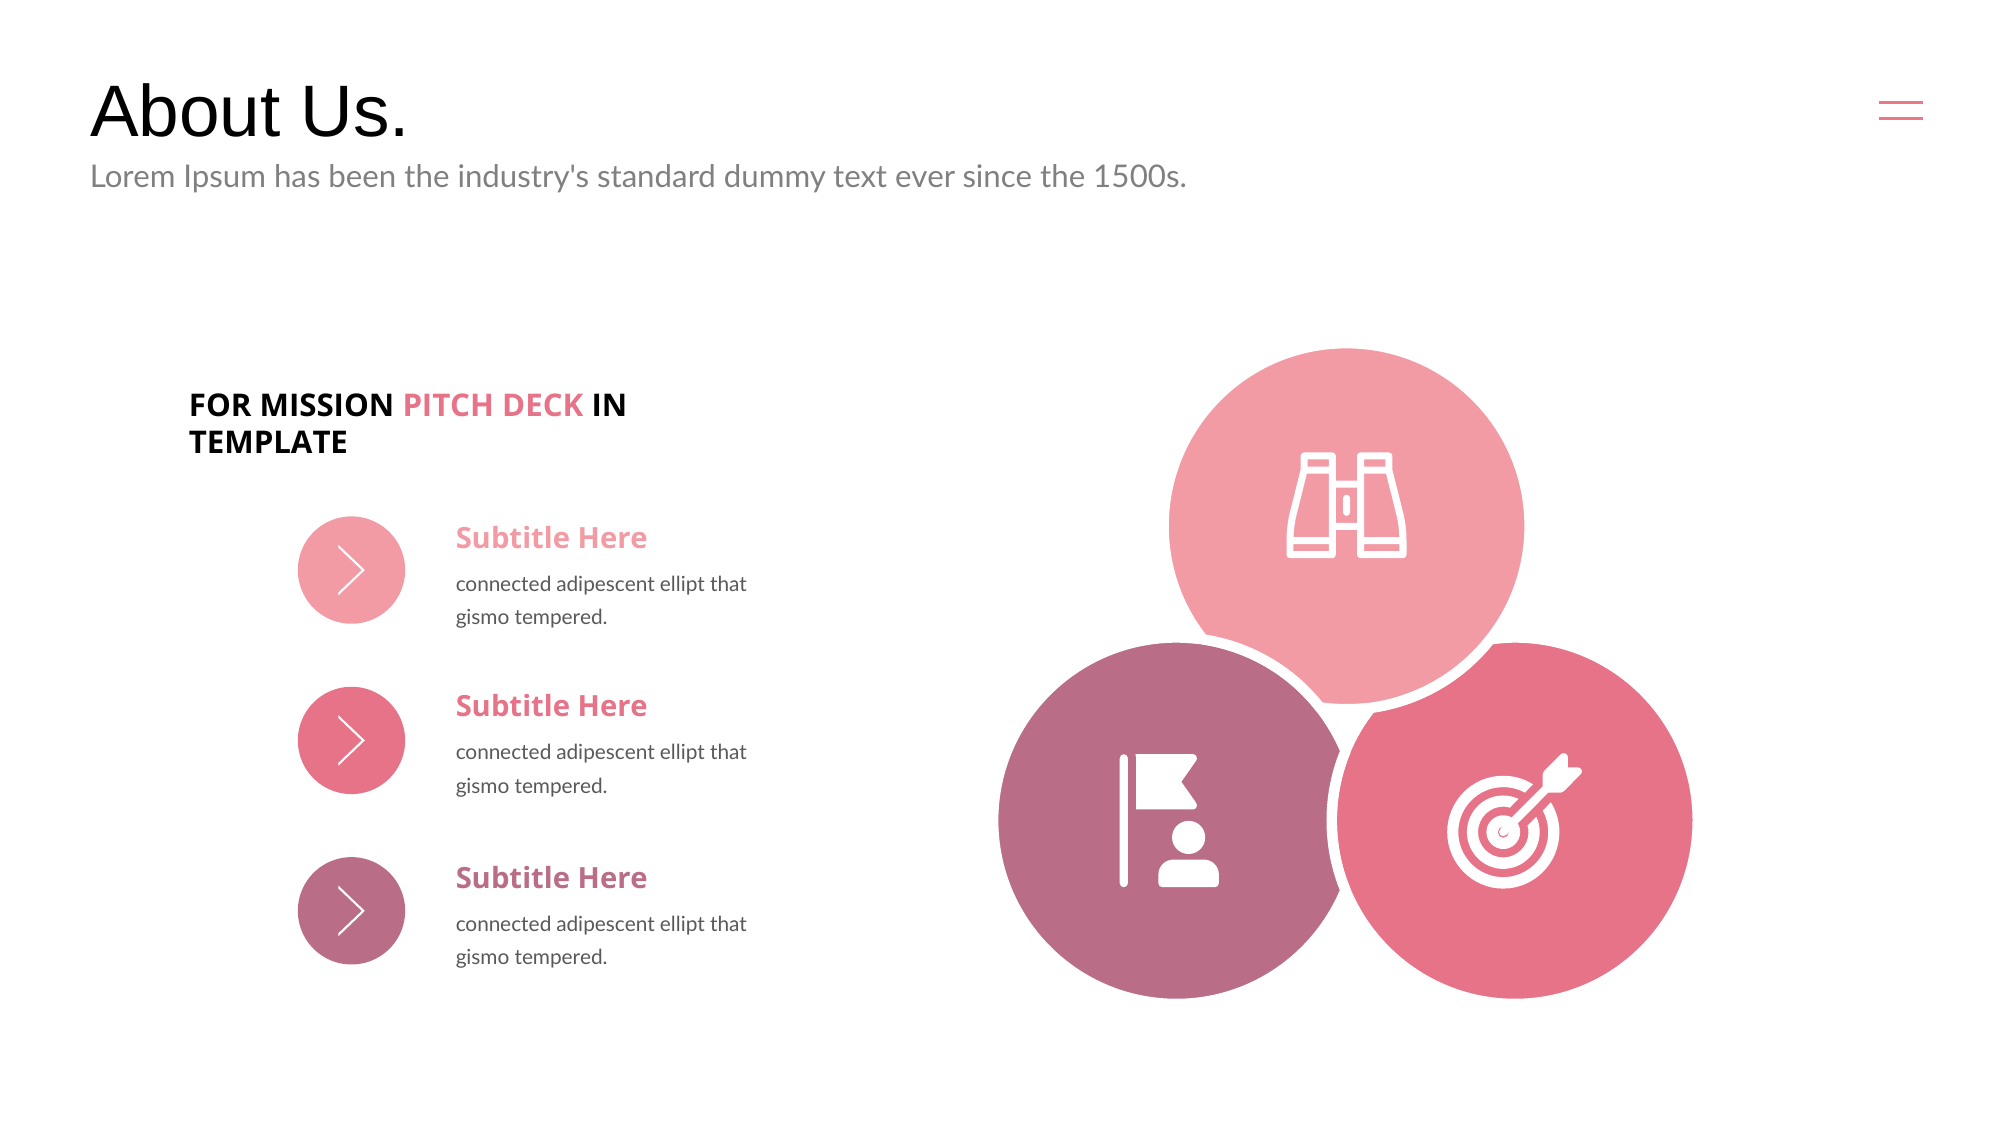

# About Us.
Lorem Ipsum has been the industry's standard dummy text ever since the 1500s.

FOR MISSION PITCH DECK IN TEMPLATE

Subtitle Here

connected adipescent ellipt that
gismo tempered.

Subtitle Here

connected adipescent ellipt that gismo tempered.

Subtitle Here

connected adipescent ellipt that gismo tempered.